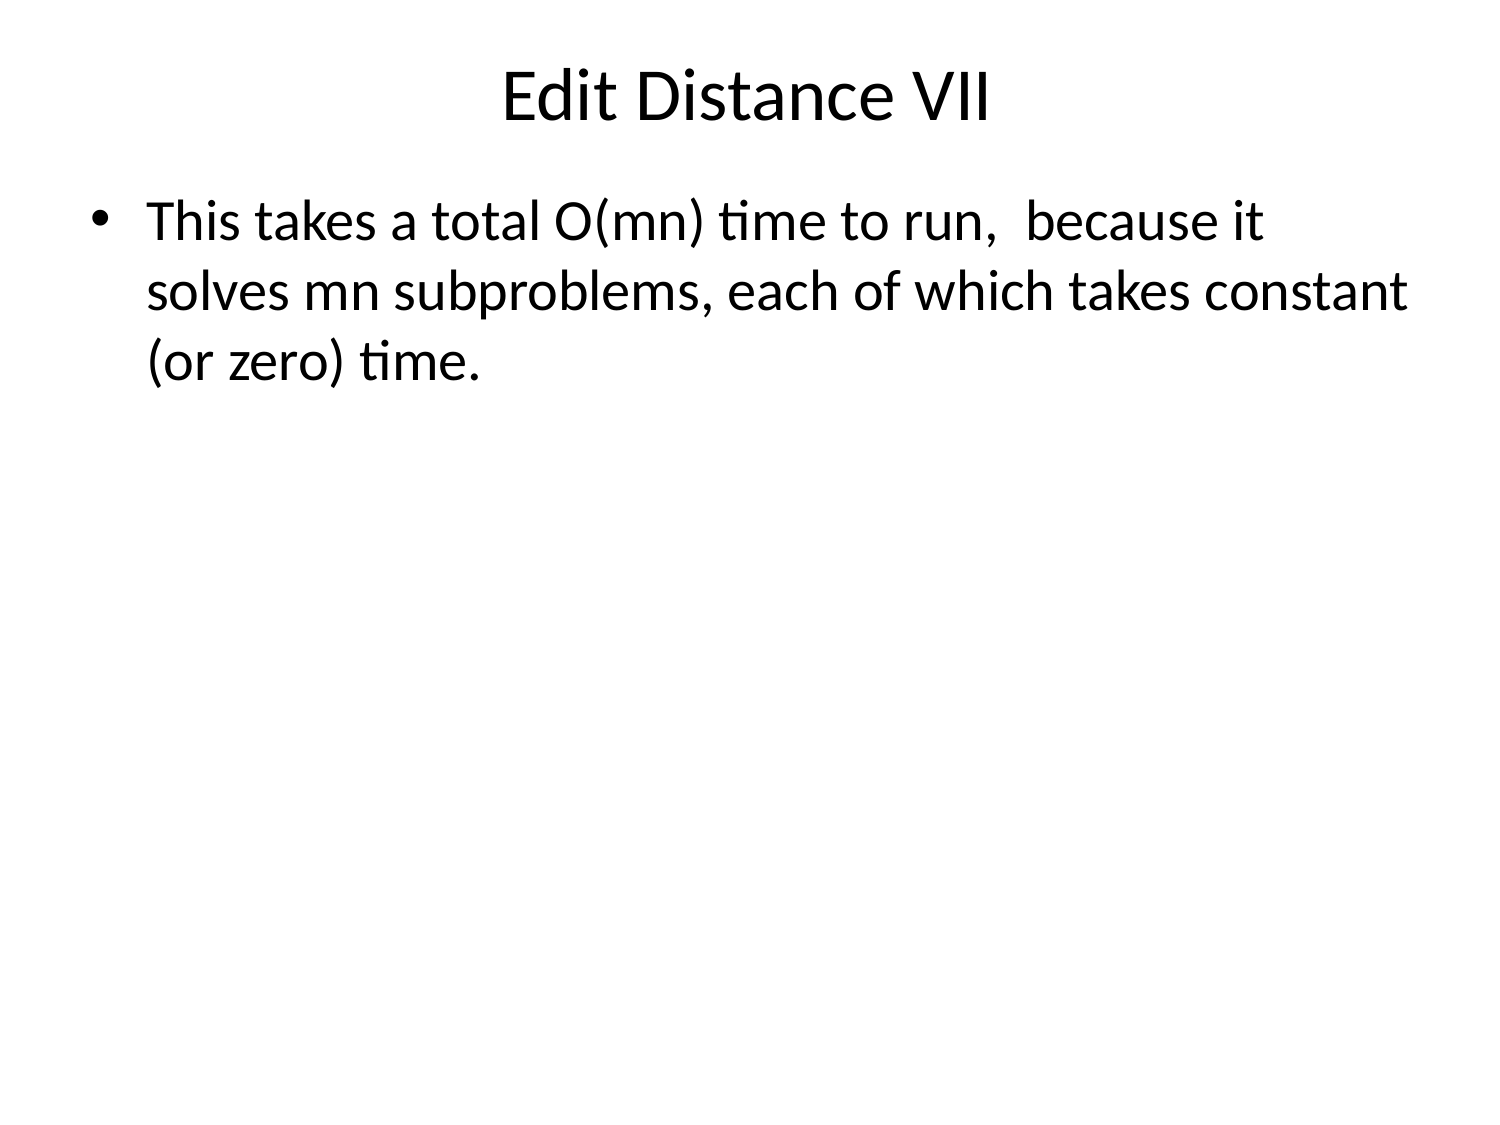

# Edit Distance VII
This takes a total O(mn) time to run,  because it solves mn subproblems, each of which takes constant (or zero) time.